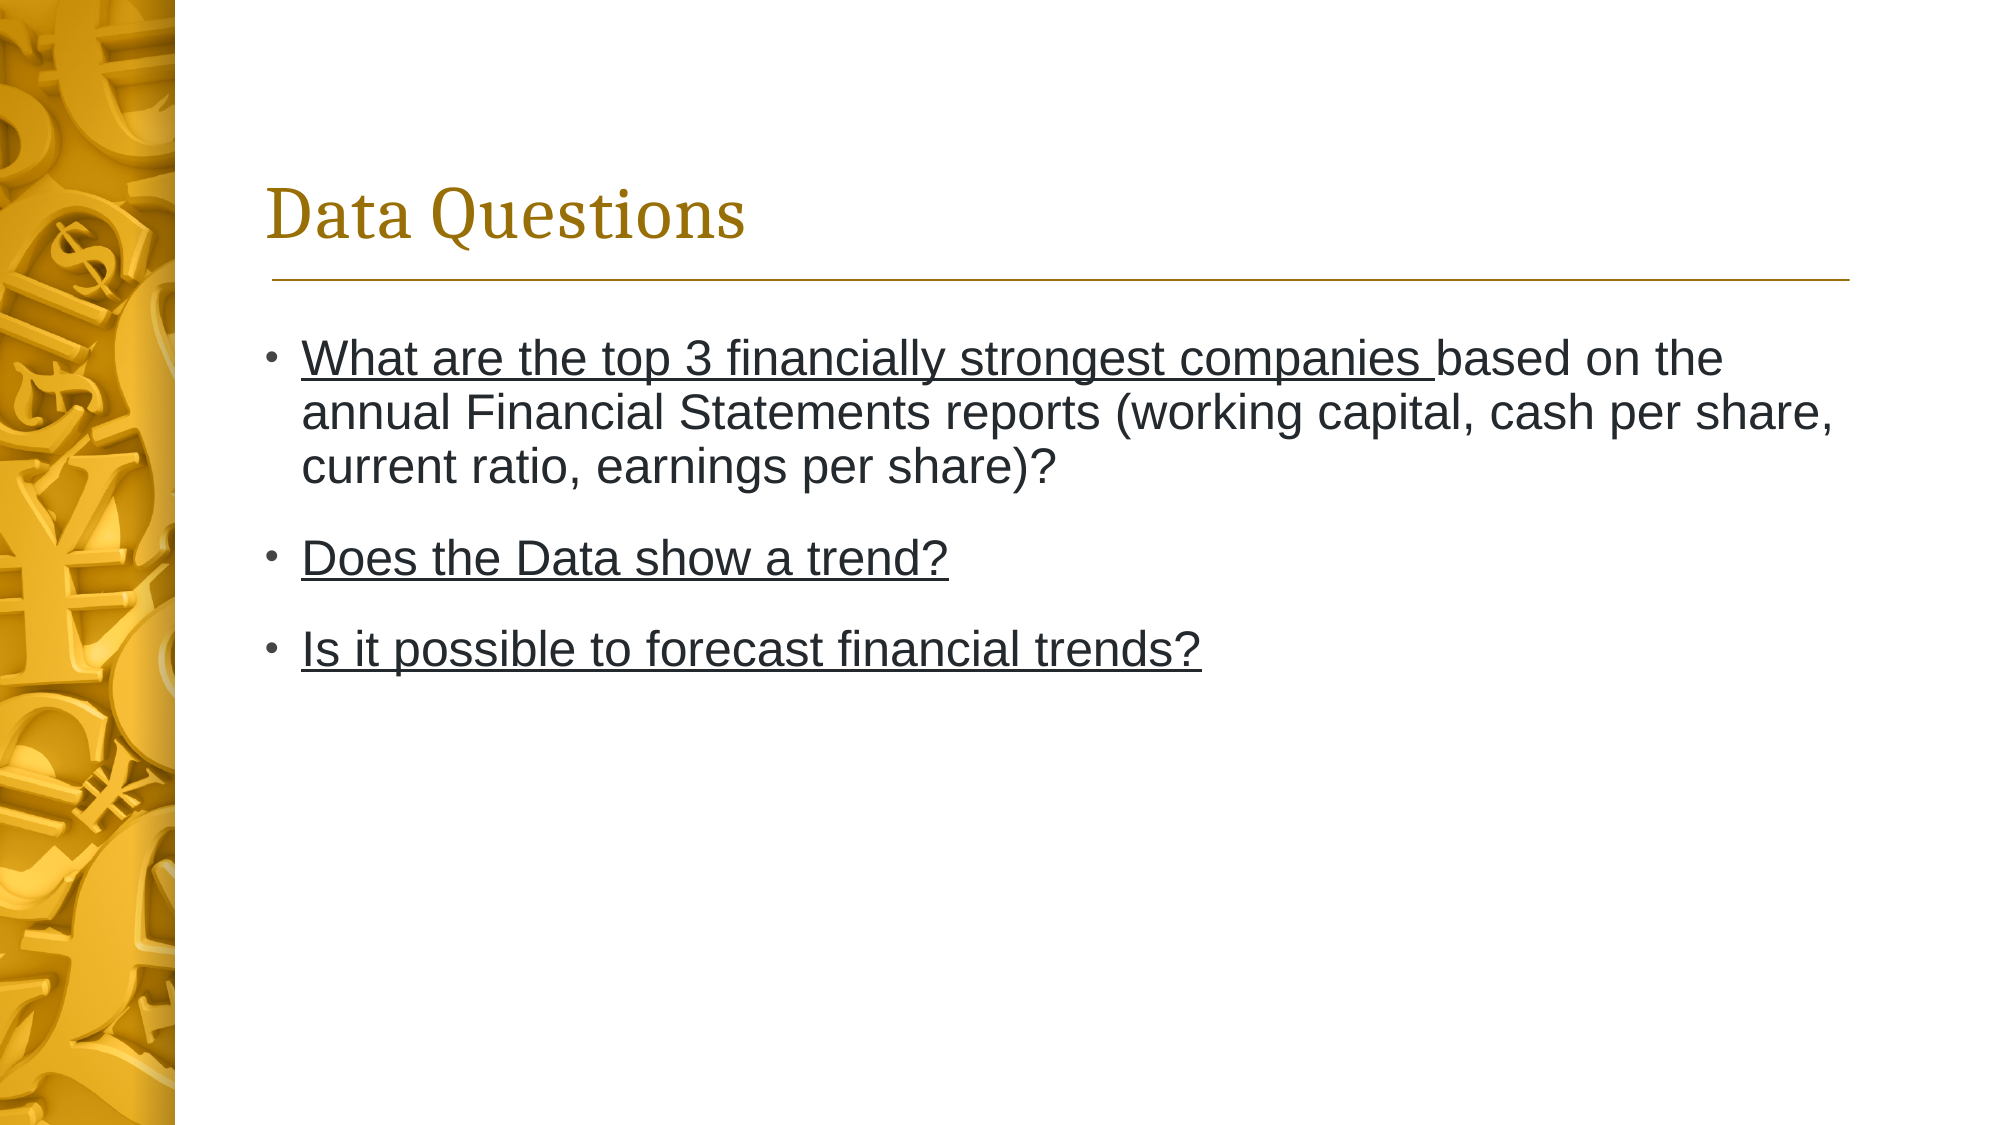

# Data Questions
What are the top 3 financially strongest companies based on the annual Financial Statements reports (working capital, cash per share, current ratio, earnings per share)?
Does the Data show a trend?
Is it possible to forecast financial trends?